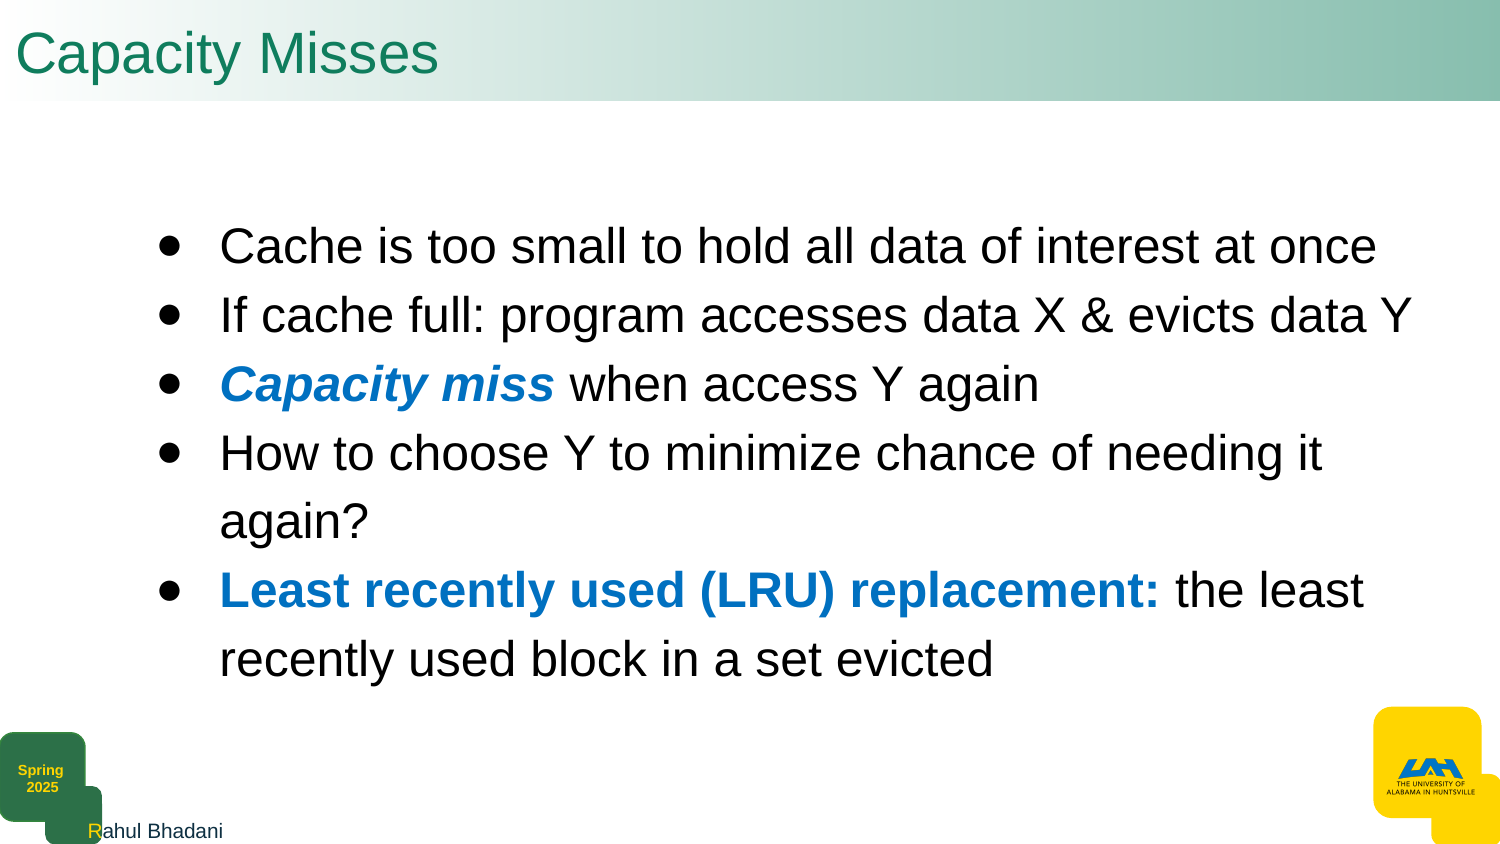

# Capacity Misses​
Cache is too small to hold all data of interest at once​
If cache full: program accesses data X & evicts data Y​
Capacity miss when access Y again​
How to choose Y to minimize chance of needing it again? ​
Least recently used (LRU) replacement: the least recently used block in a set evicted​